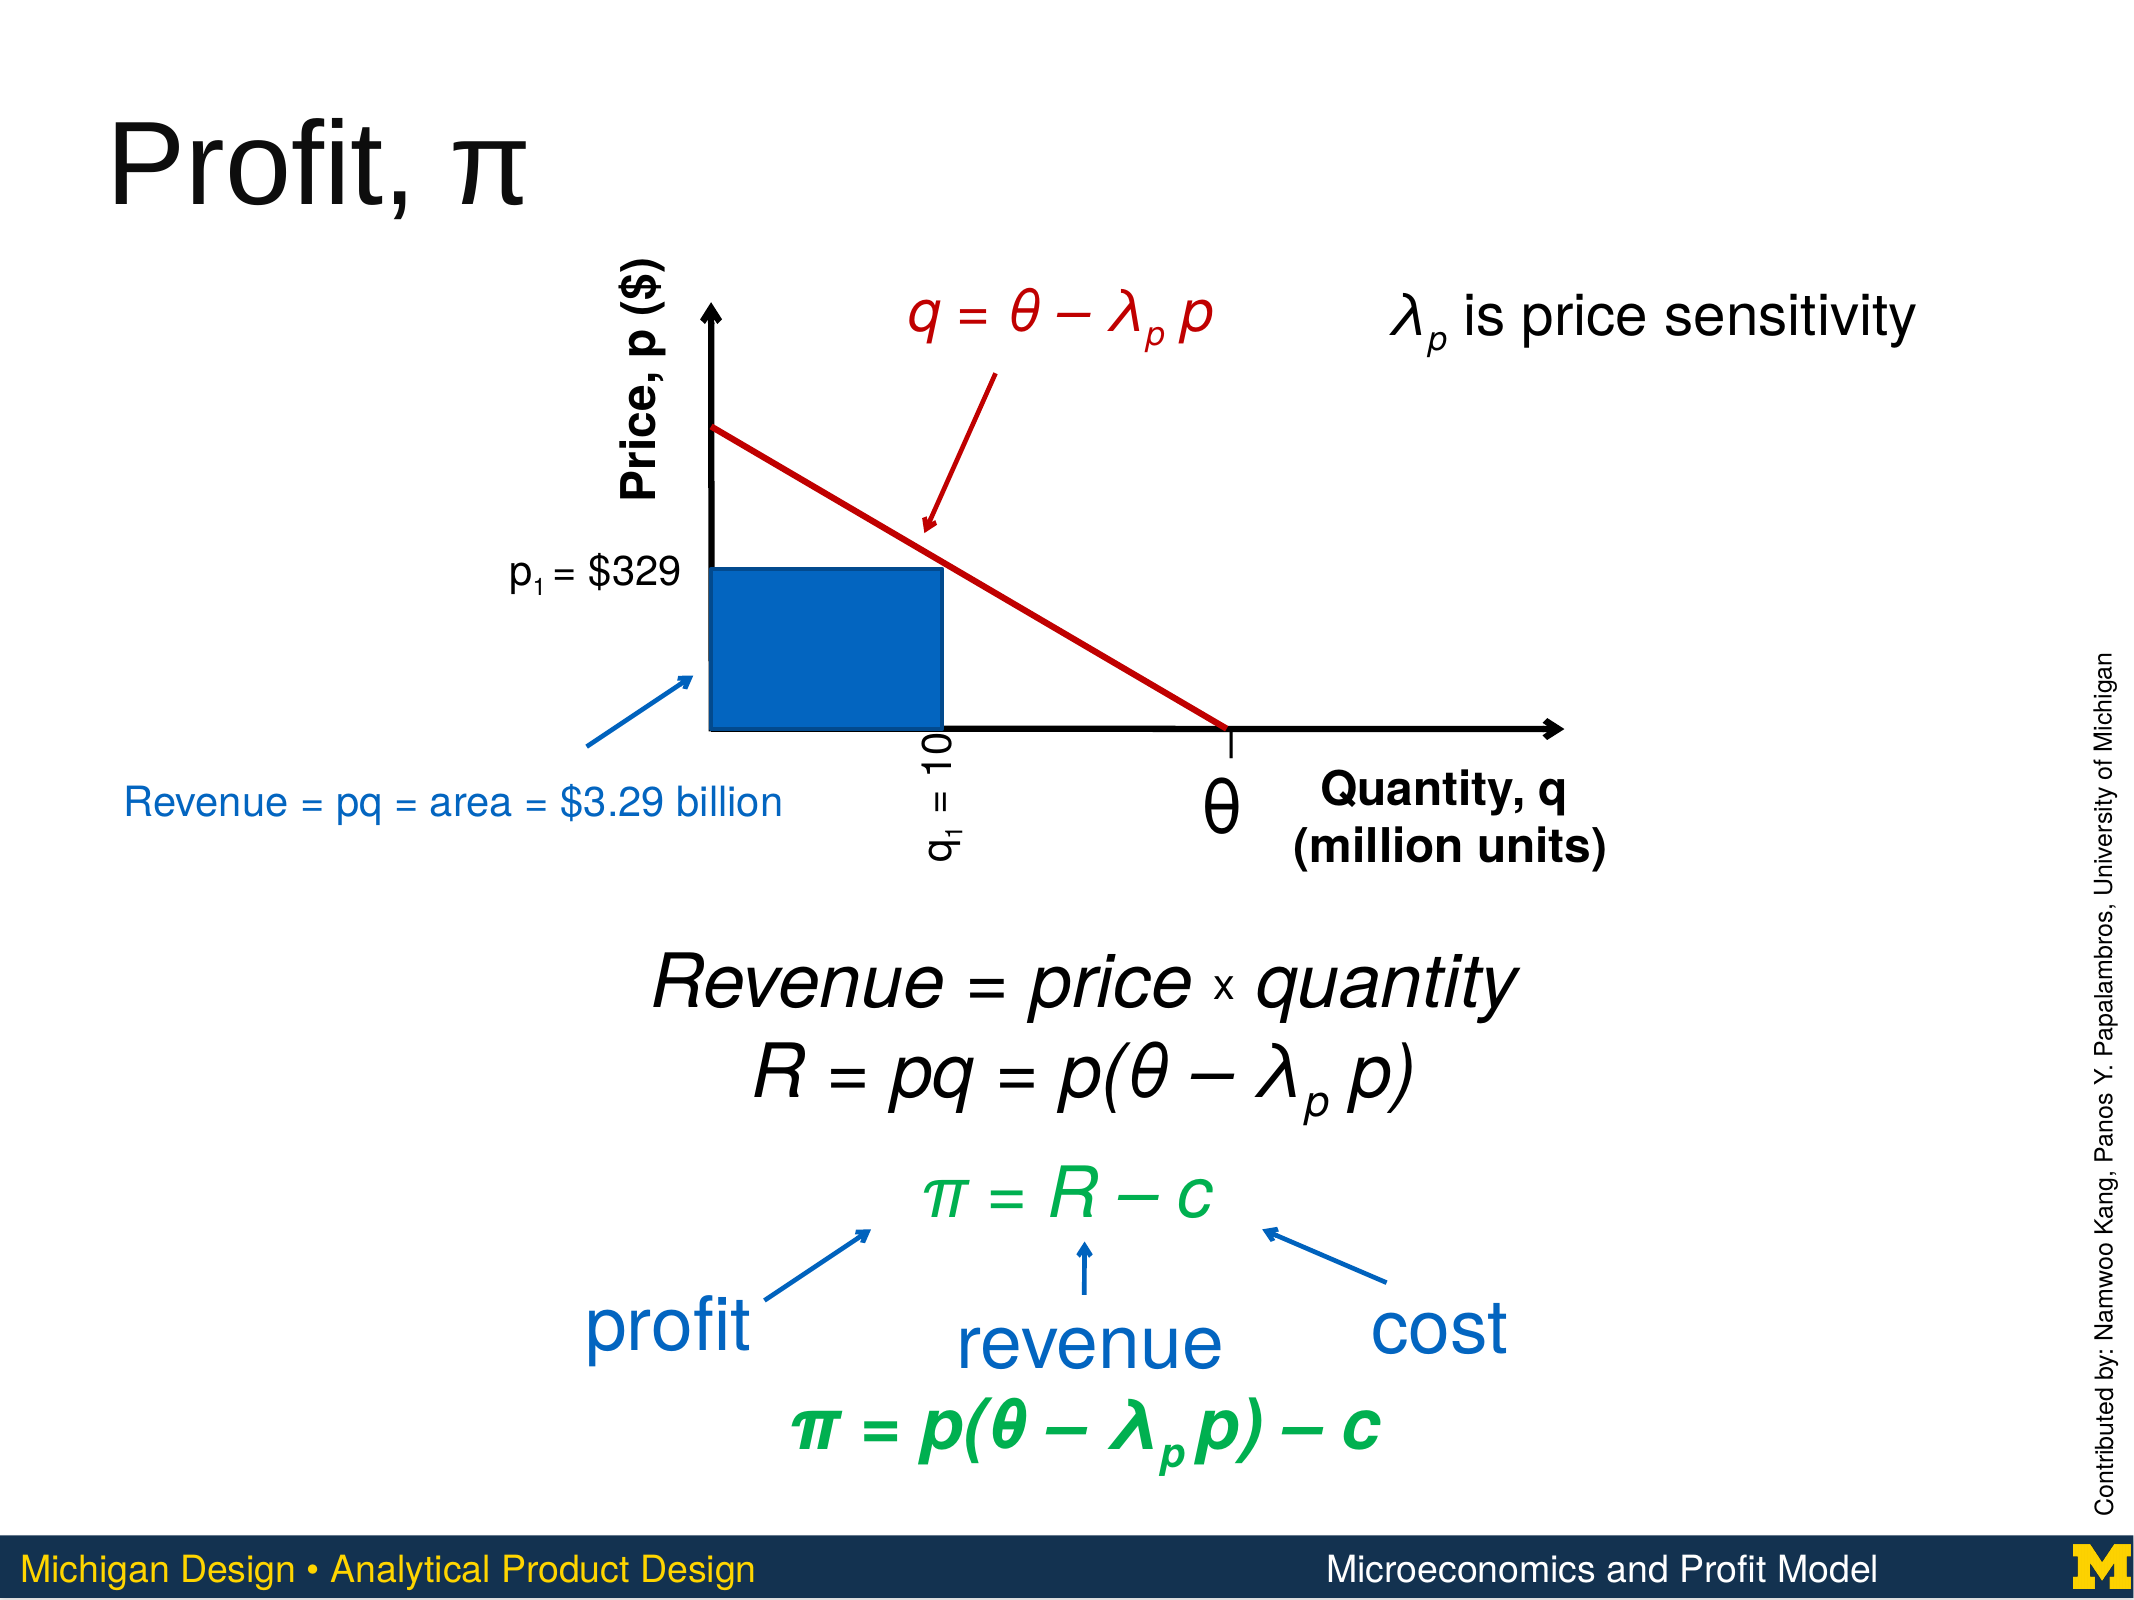

# Profit, π
Price, p ($)
q = θ – λp p
λp is price sensitivity
p1 = $329

  |
θ
q1 = 10
Quantity, q
(million units)
Revenue = pq = area = $3.29 billion
Revenue = price x quantity
R = pq = p(θ – λp p)
π = R – c
profit
cost
revenue
π = p(θ – λp p) – c